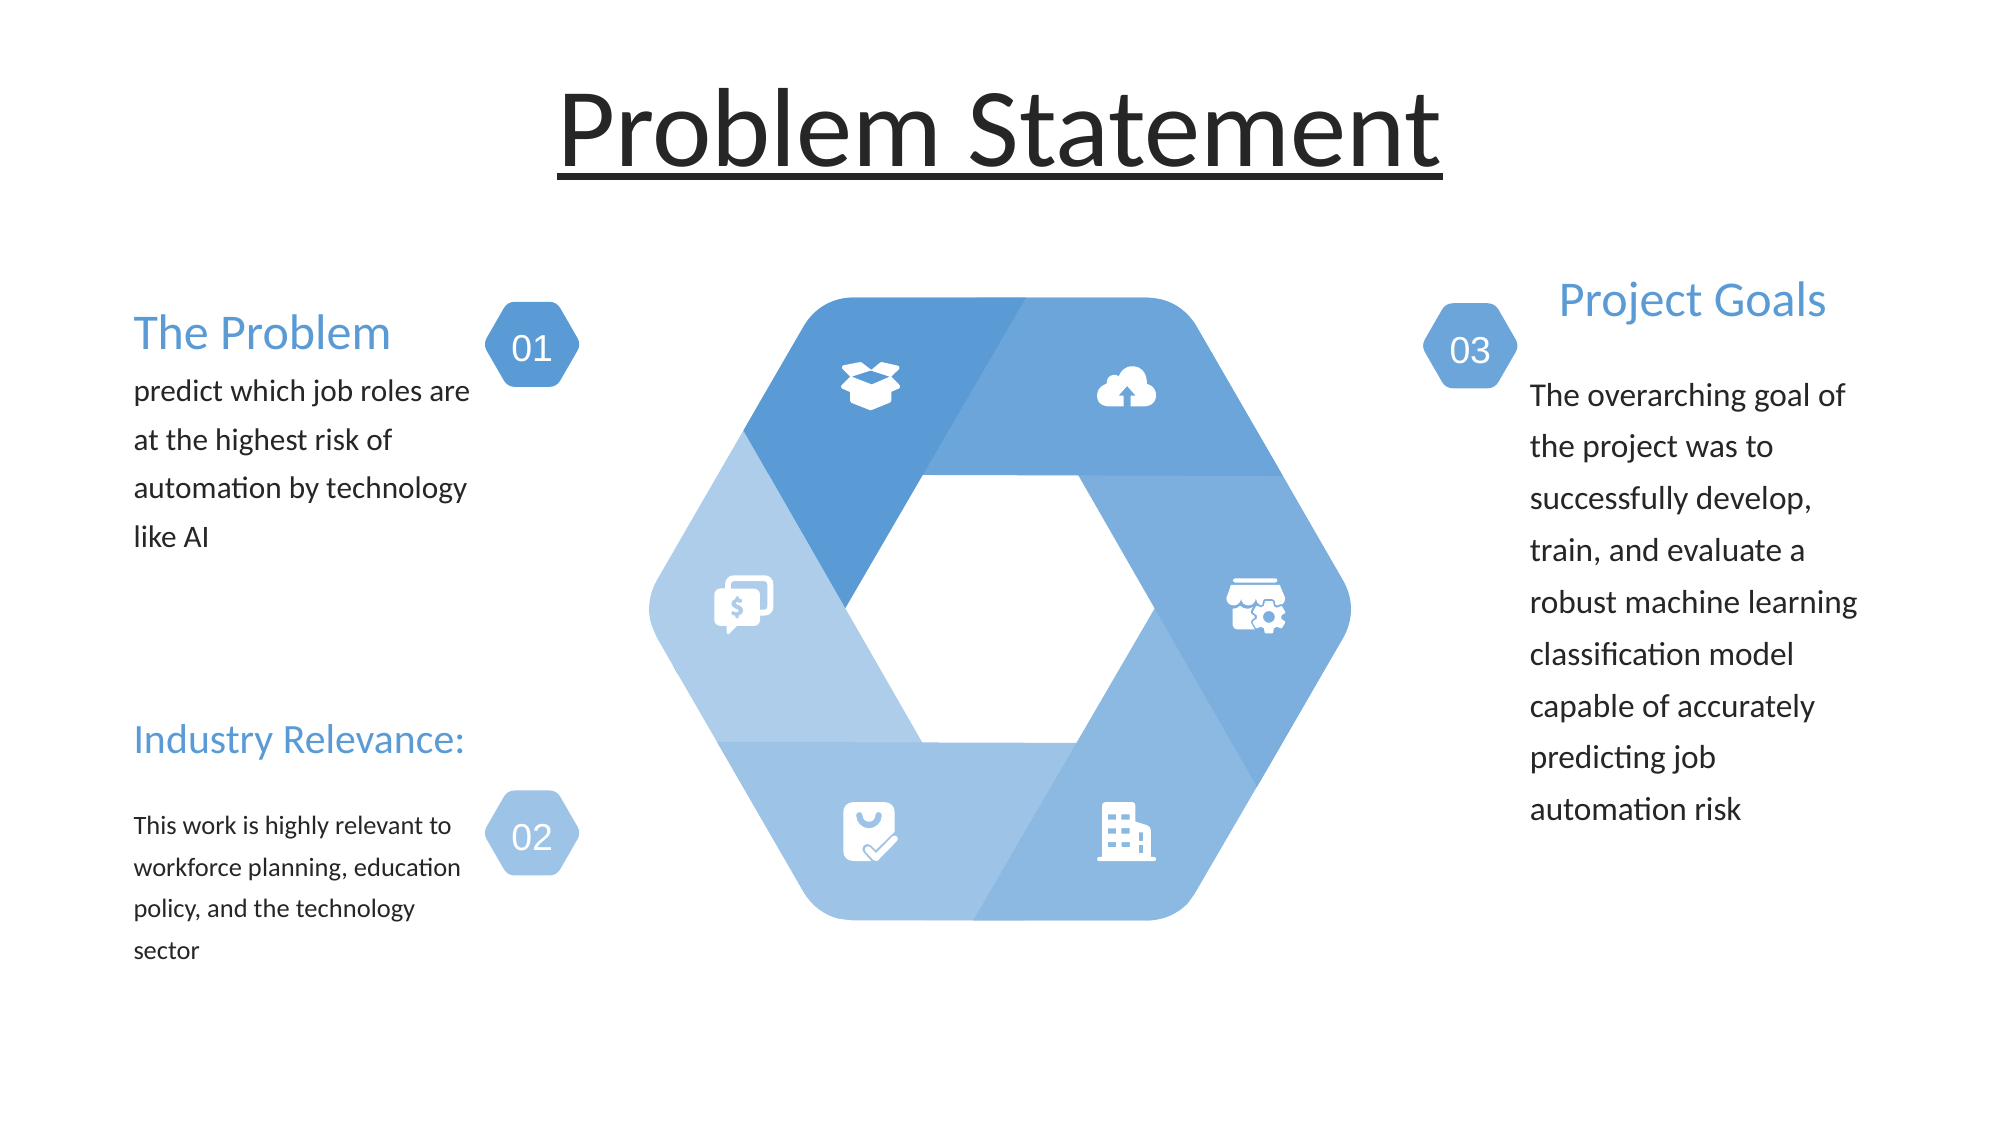

# Problem Statement
 Project Goals
The Problem

01
03

predict which job roles are at the highest risk of automation by technology like AI
The overarching goal of the project was to successfully develop, train, and evaluate a robust machine learning classification model capable of accurately predicting job automation risk

Industry Relevance:

02
This work is highly relevant to workforce planning, education policy, and the technology sector